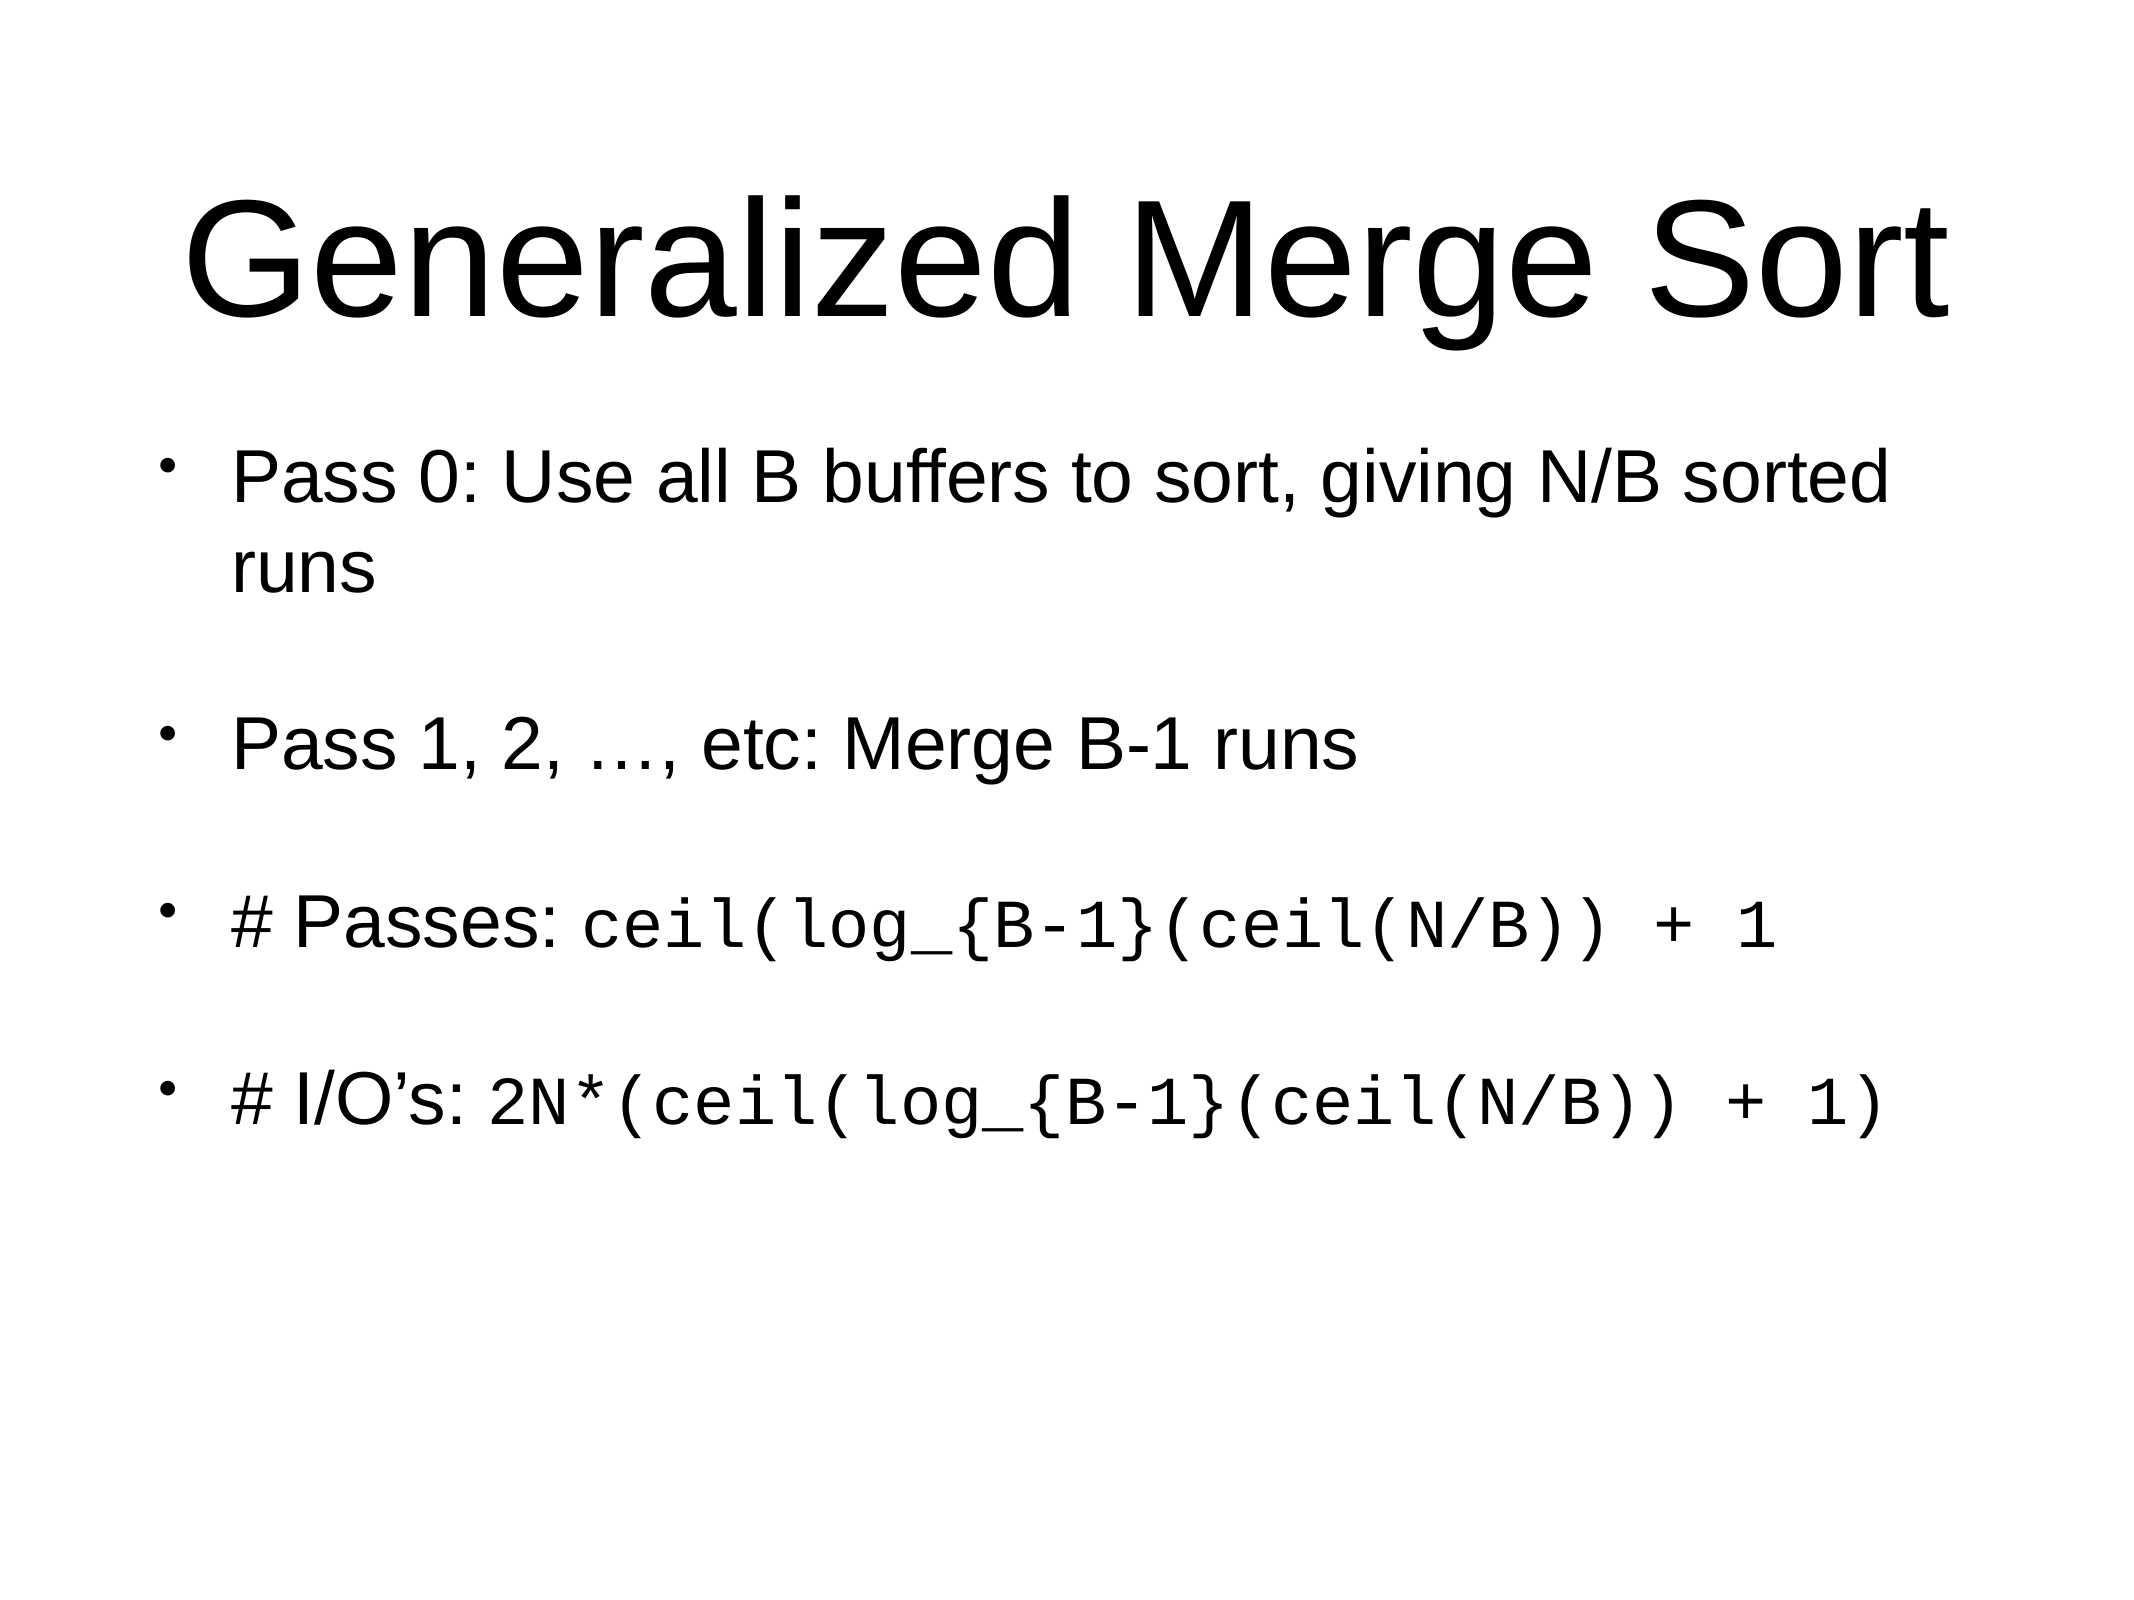

# Generalized Merge Sort
Pass 0: Use all B buffers to sort, giving N/B sorted runs
Pass 1, 2, …, etc: Merge B-1 runs
# Passes: ceil(log_{B-1}(ceil(N/B)) + 1
# I/O’s: 2N*(ceil(log_{B-1}(ceil(N/B)) + 1)